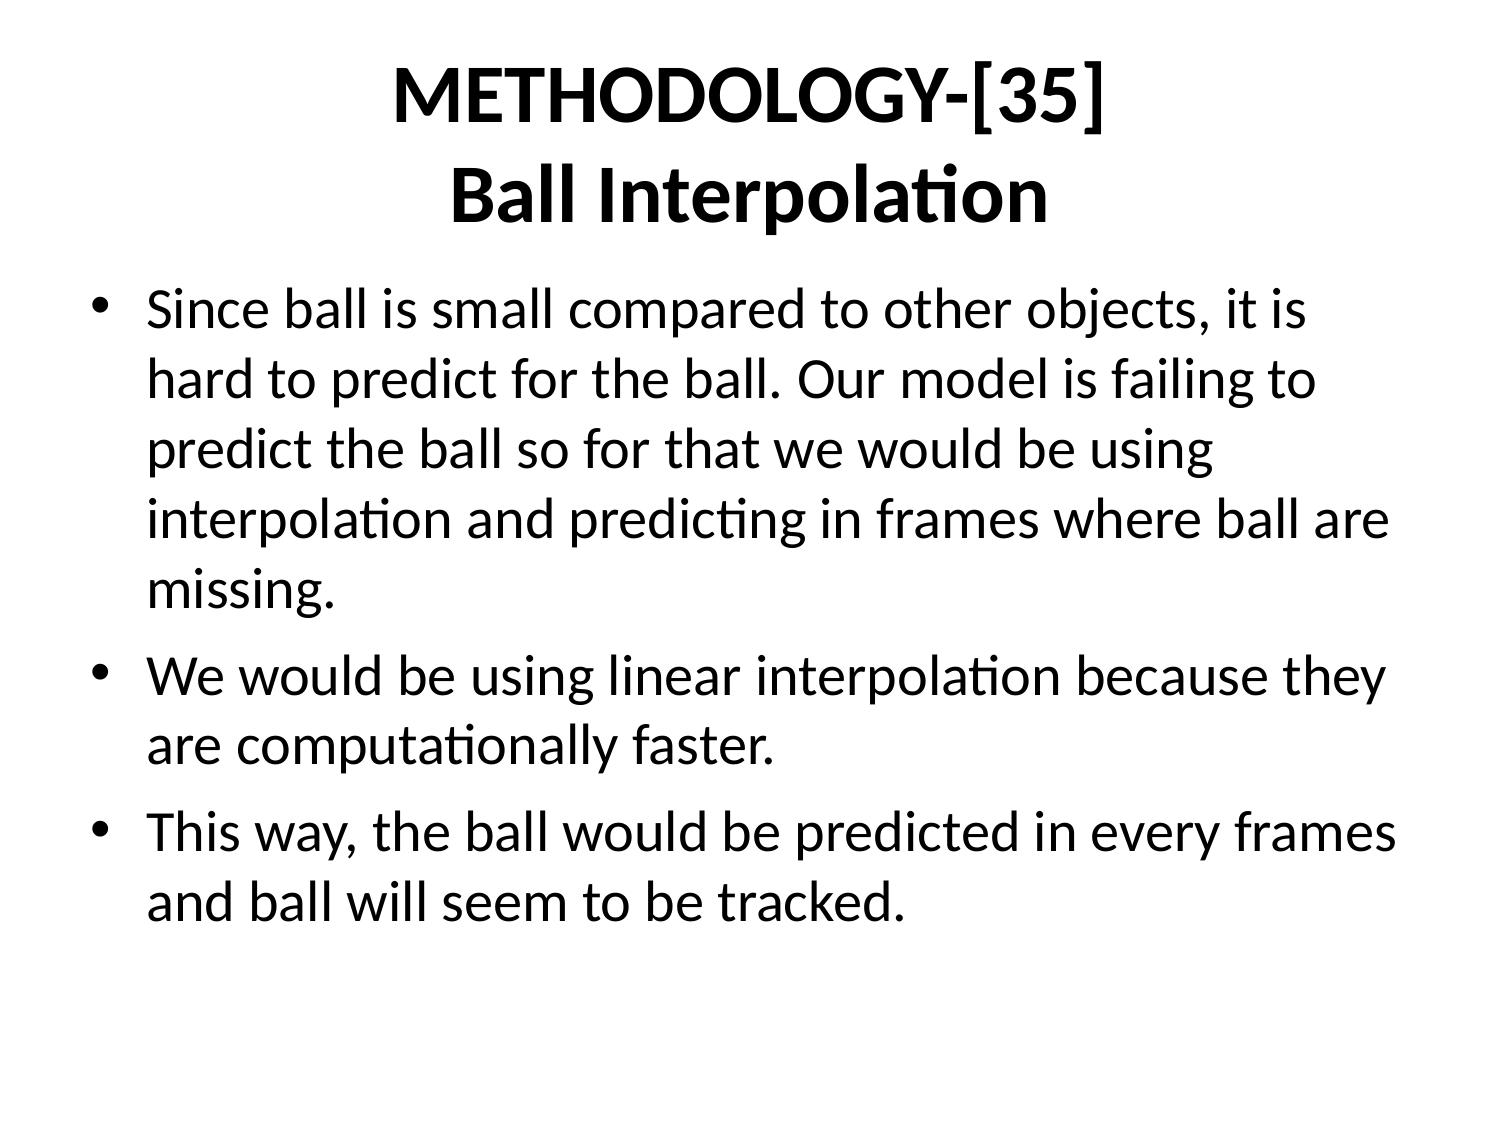

# METHODOLOGY-[35] Ball Interpolation
Since ball is small compared to other objects, it is hard to predict for the ball. Our model is failing to predict the ball so for that we would be using interpolation and predicting in frames where ball are missing.
We would be using linear interpolation because they are computationally faster.
This way, the ball would be predicted in every frames and ball will seem to be tracked.